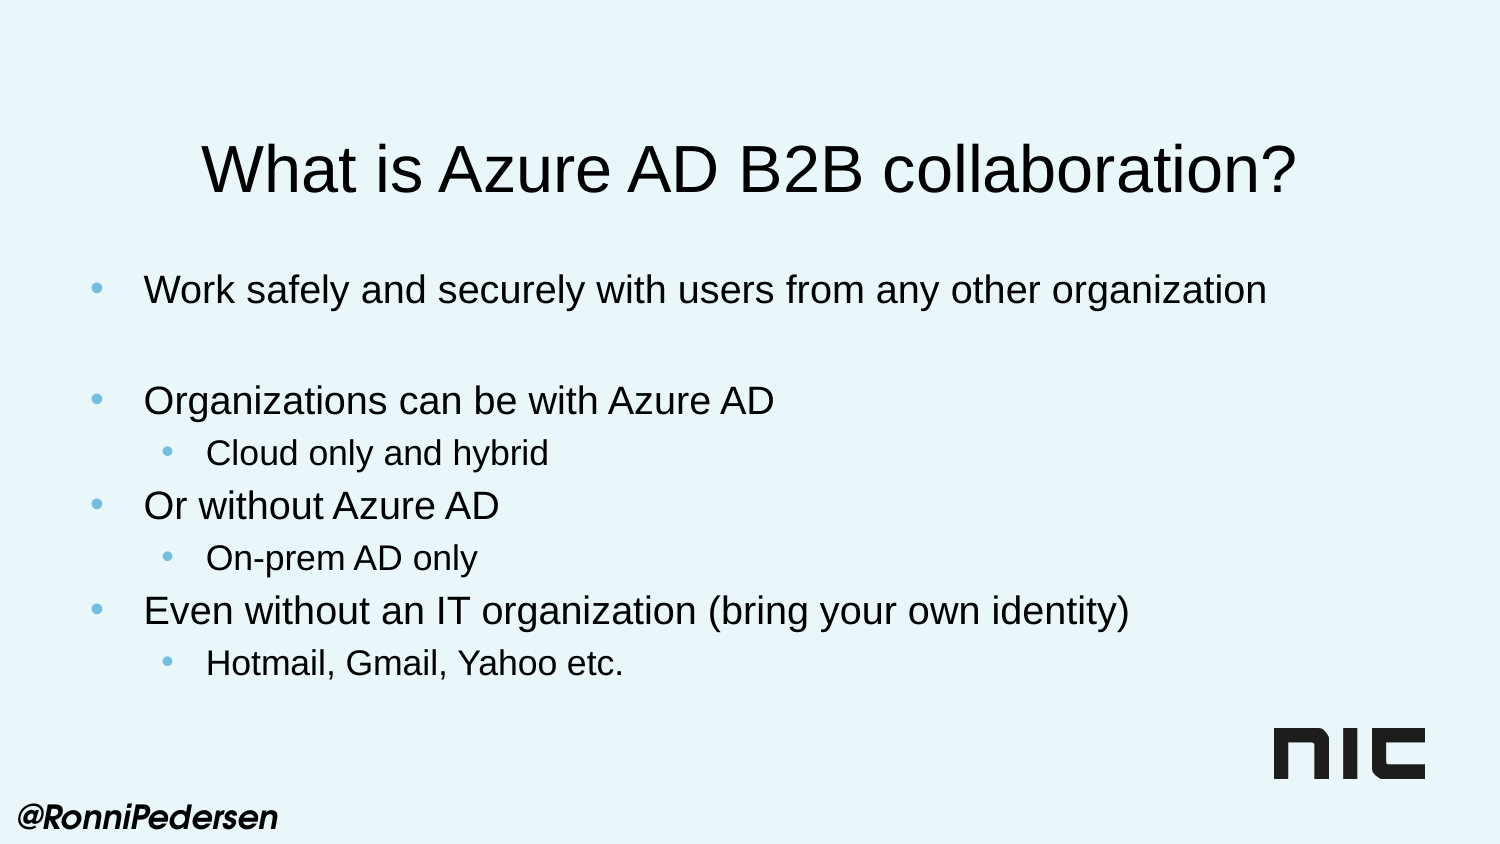

# What is Azure AD B2B collaboration?
Work safely and securely with users from any other organization

Organizations can be with Azure AD
Cloud only and hybrid
Or without Azure AD
On-prem AD only
Even without an IT organization (bring your own identity)
Hotmail, Gmail, Yahoo etc.
@RonniPedersen